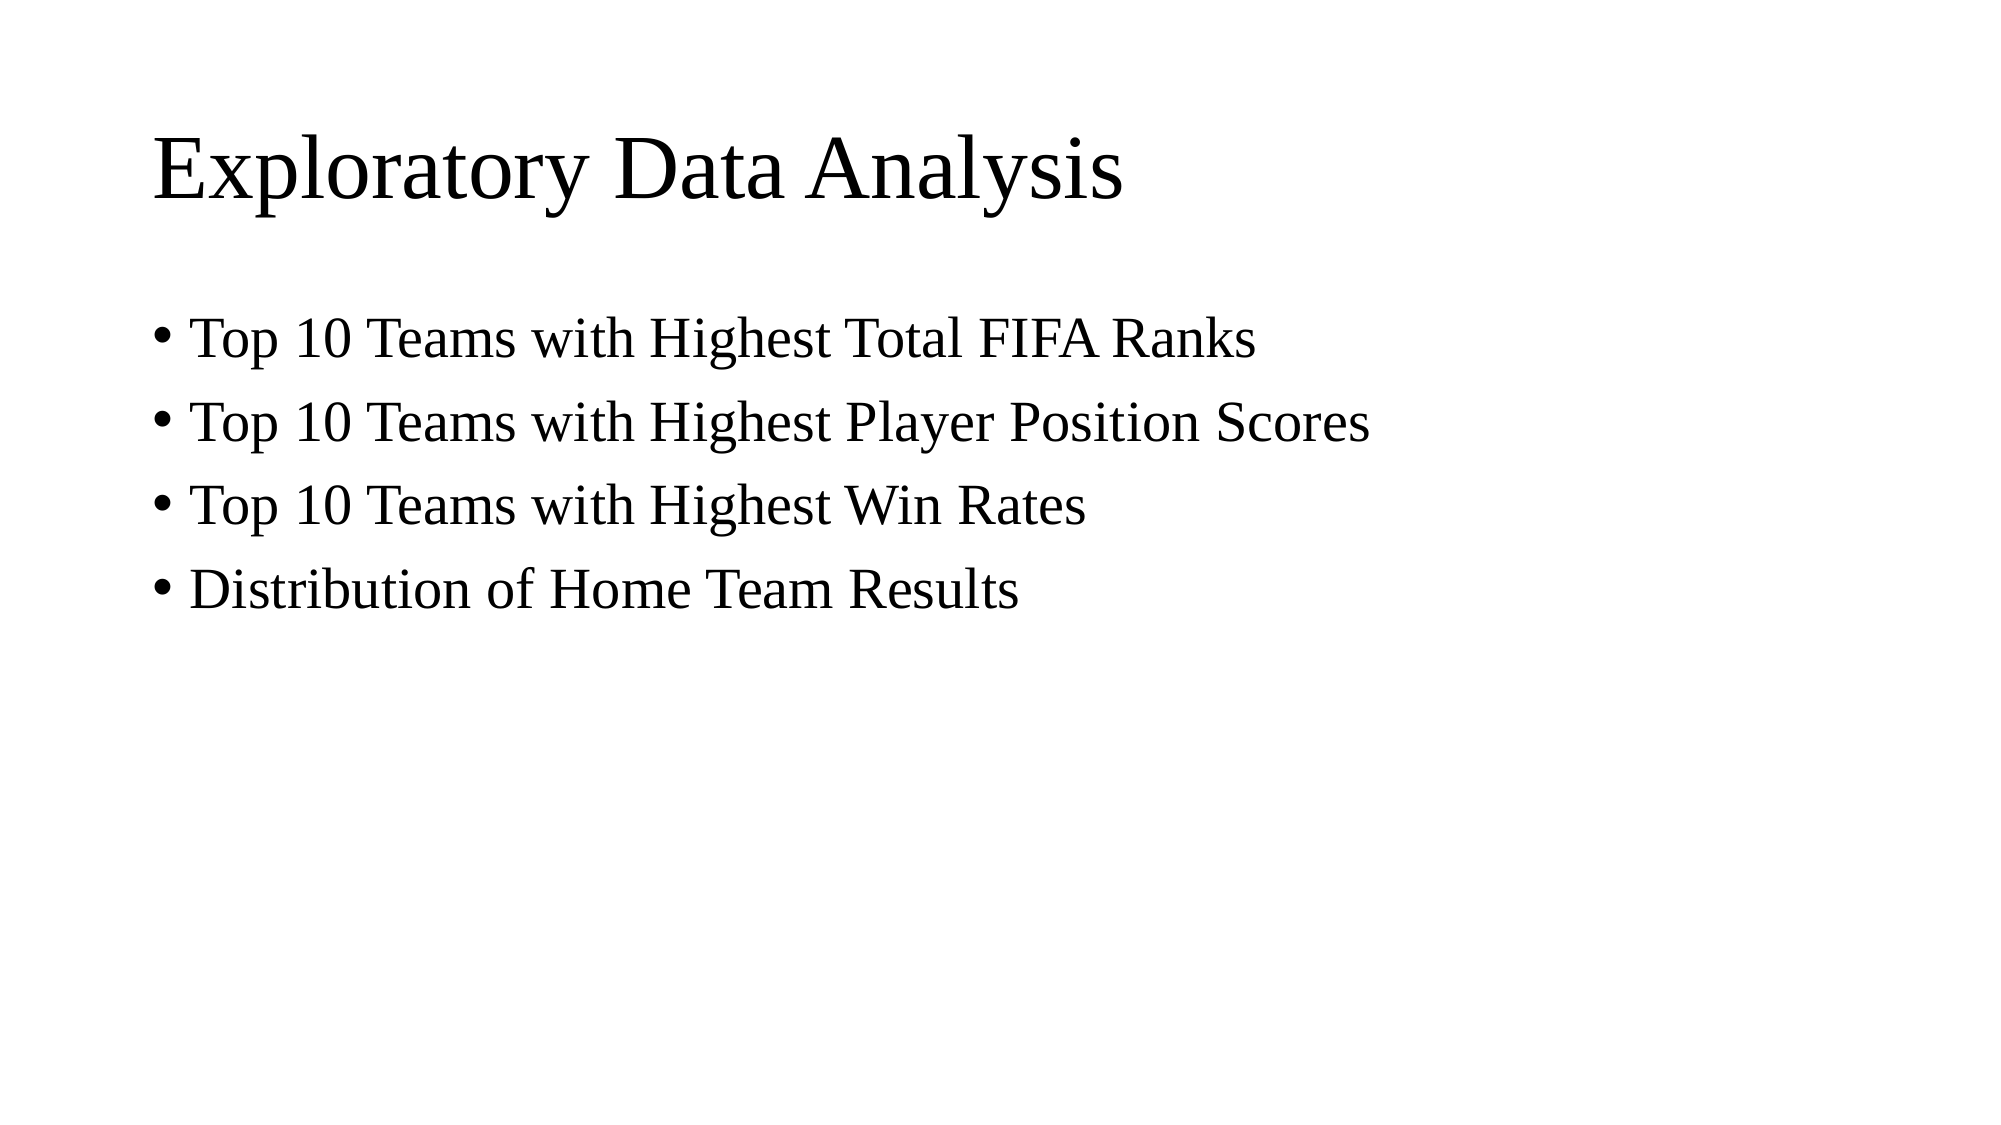

# Exploratory Data Analysis
Top 10 Teams with Highest Total FIFA Ranks
Top 10 Teams with Highest Player Position Scores
Top 10 Teams with Highest Win Rates
Distribution of Home Team Results